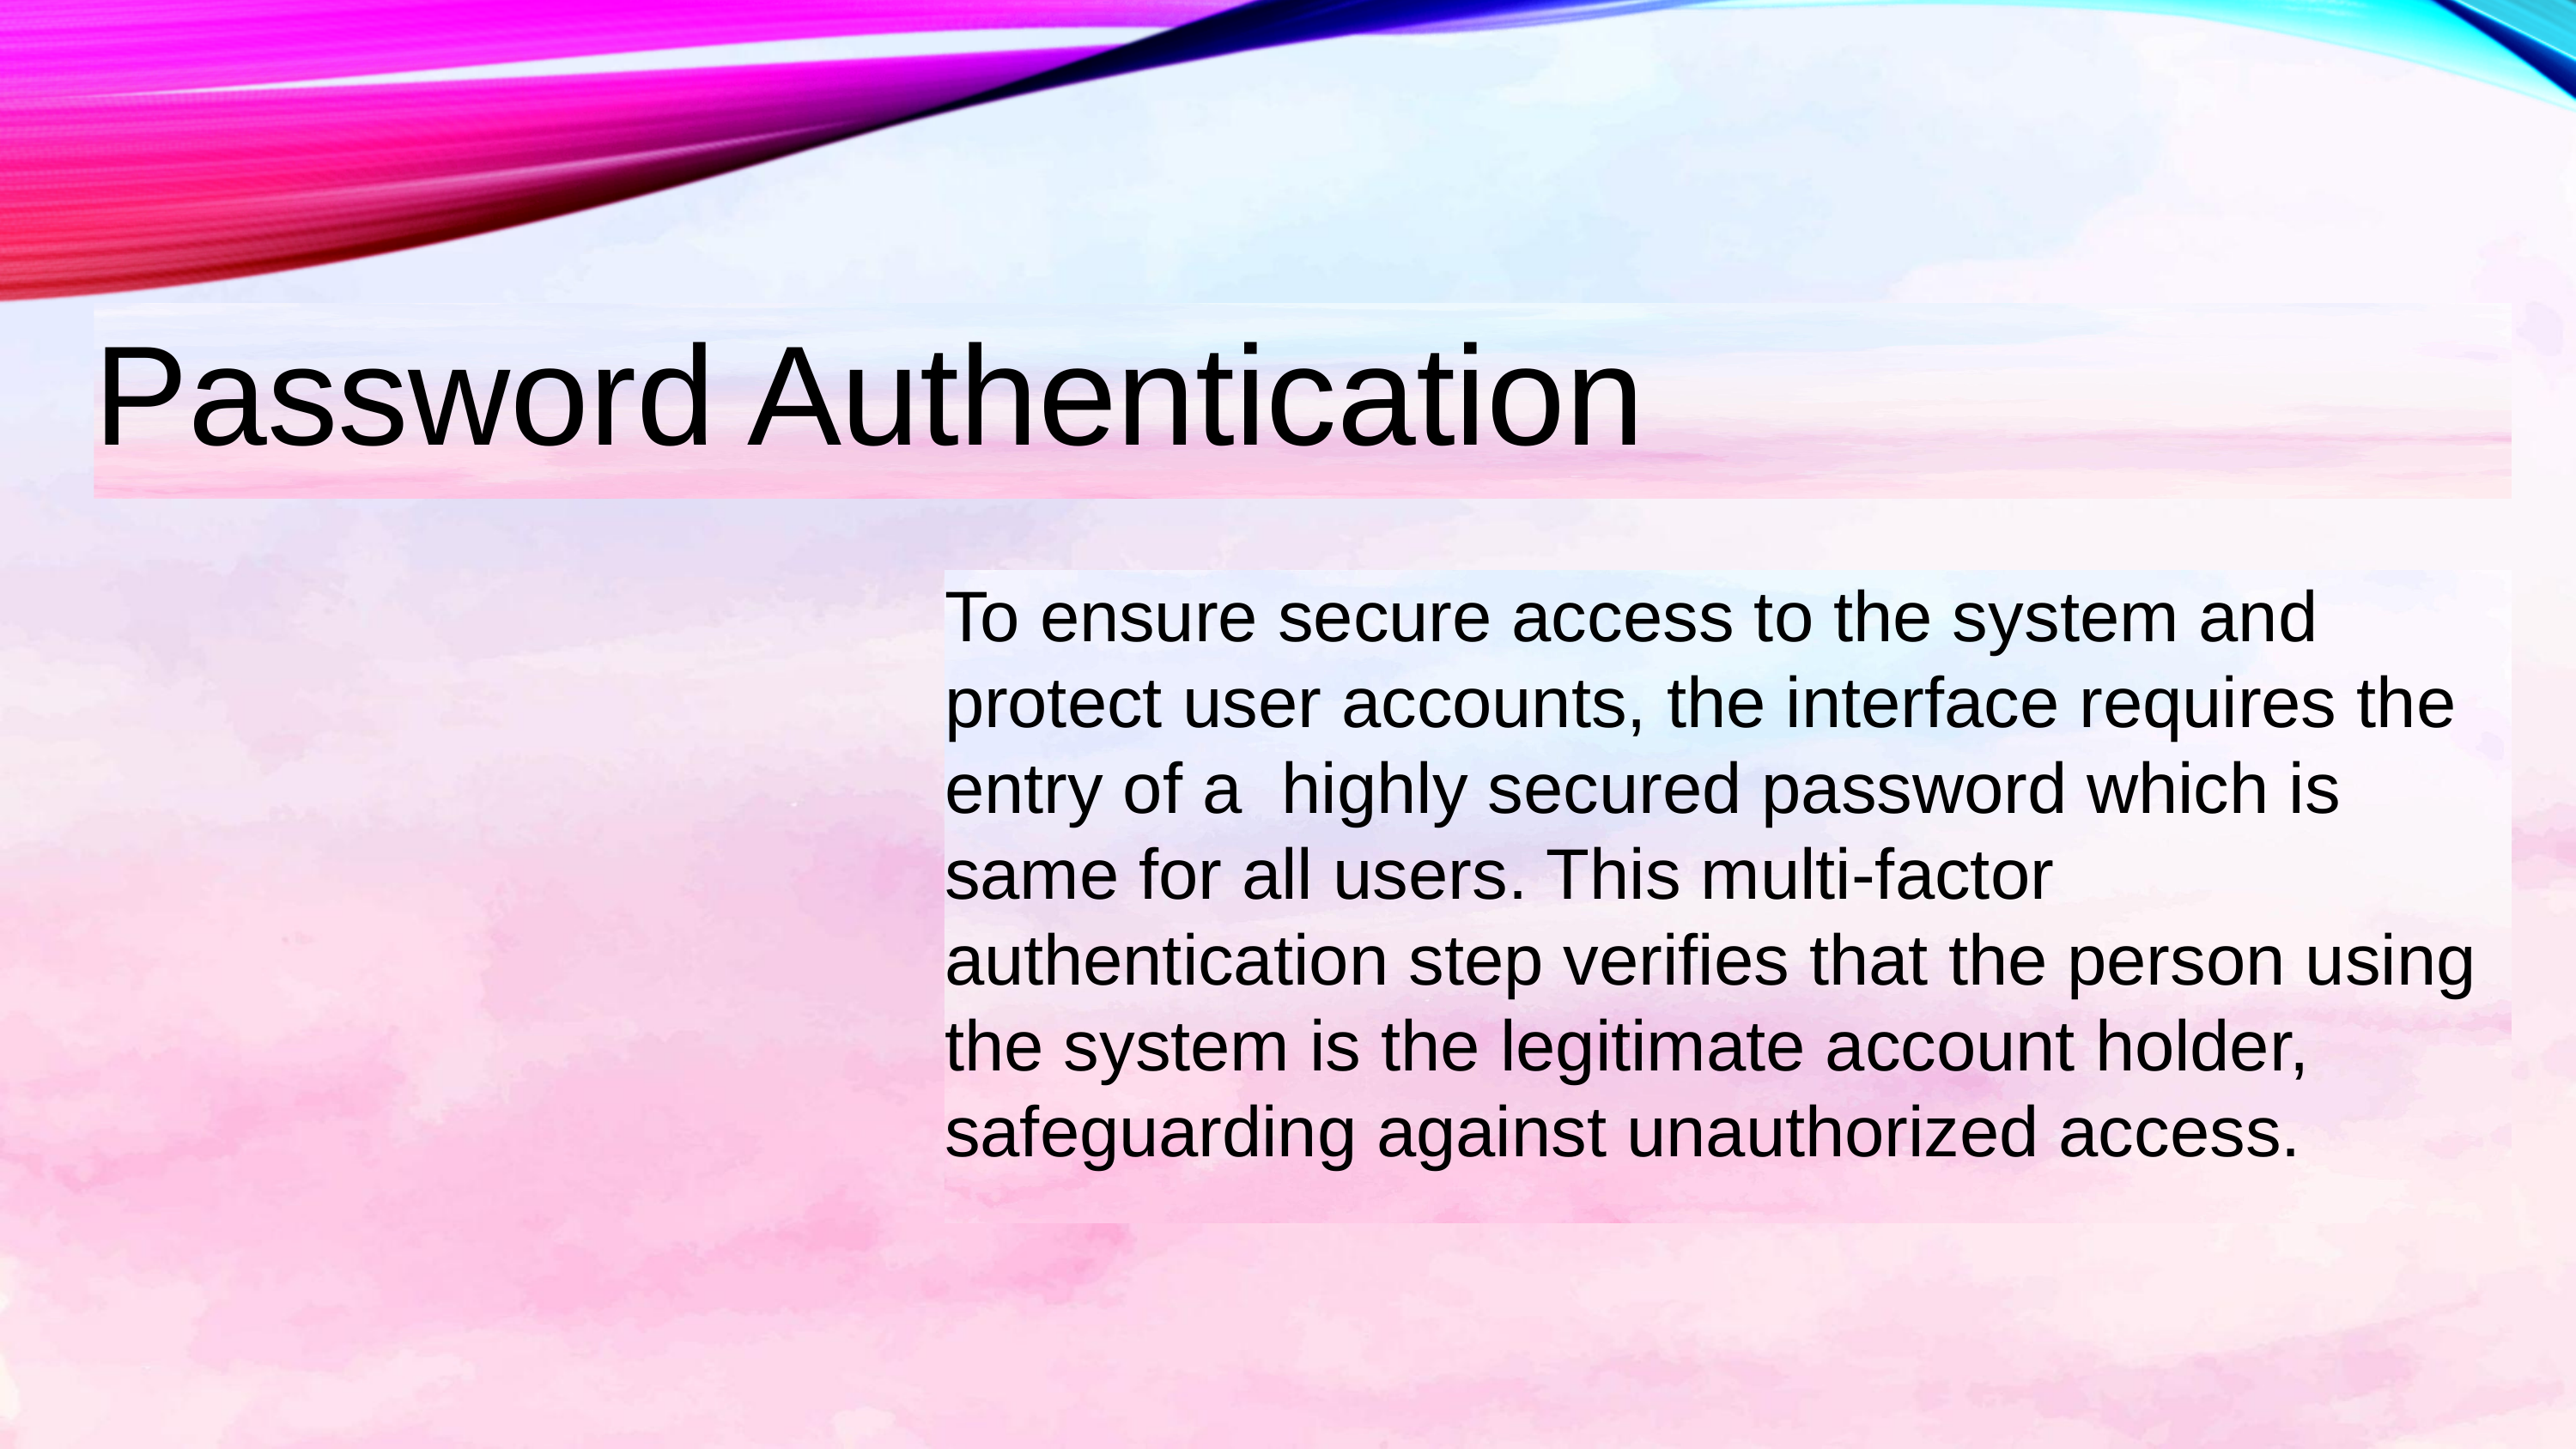

Password Authentication

To ensure secure access to the system and protect user accounts, the interface requires the entry of a  highly secured password which is same for all users. This multi-factor authentication step verifies that the person using the system is the legitimate account holder, safeguarding against unauthorized access.